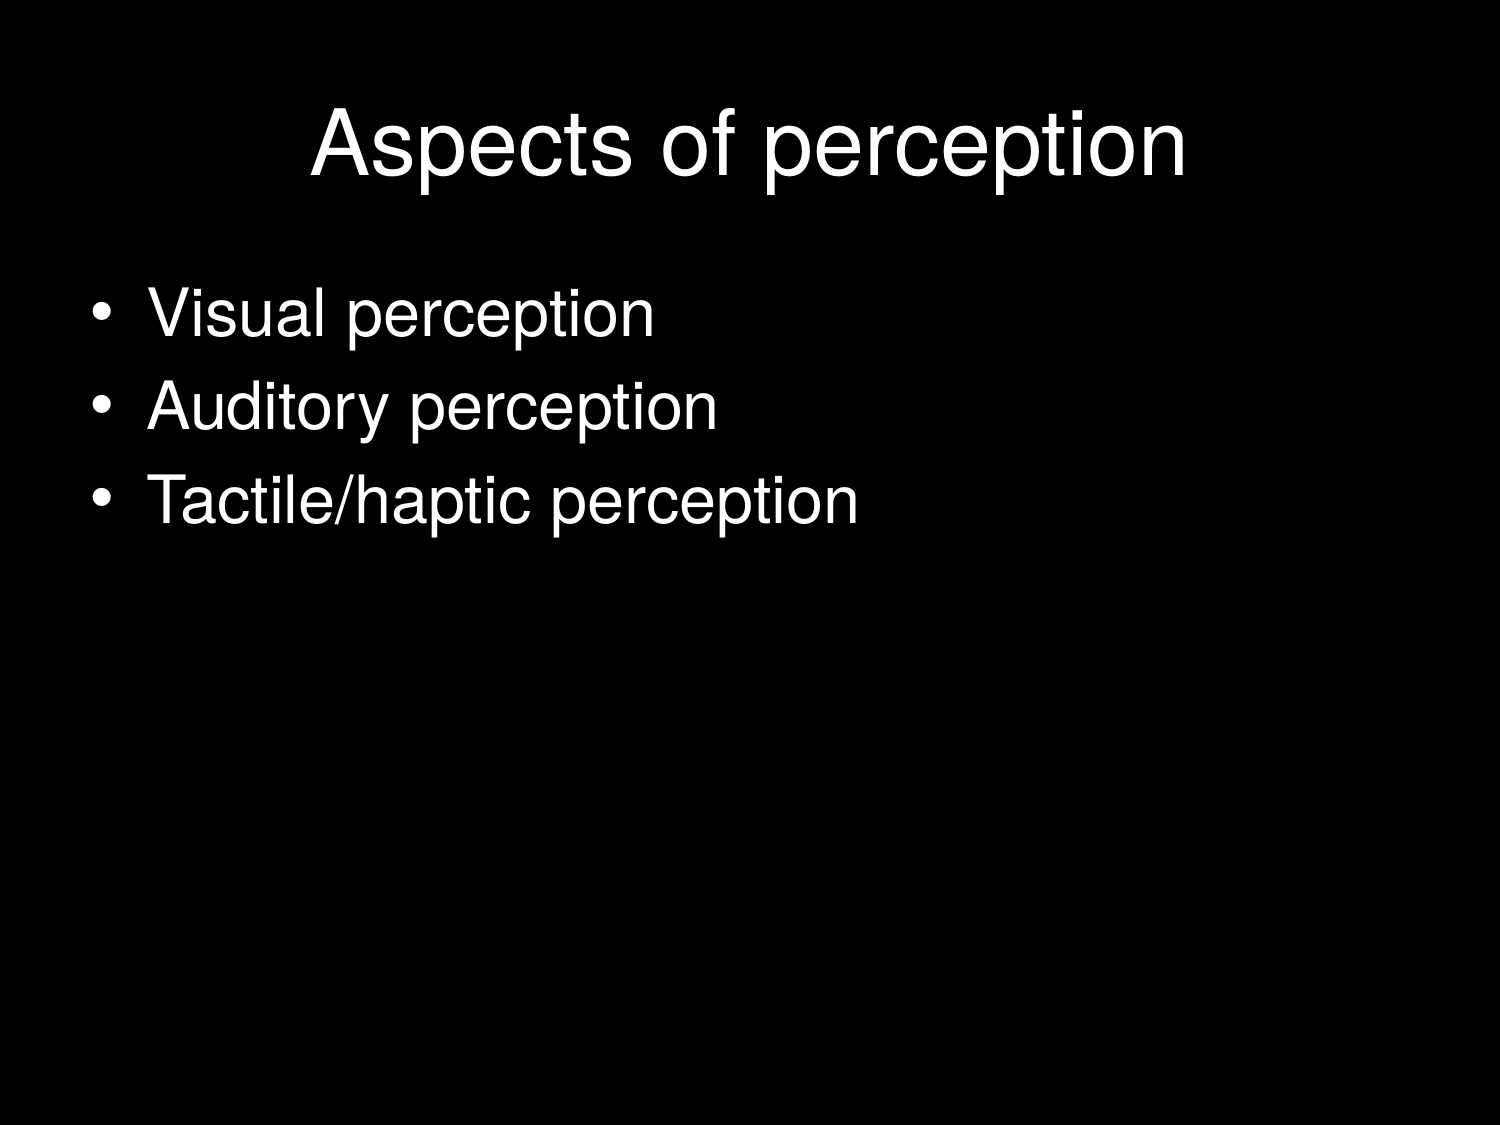

# Aspects of perception
Visual perception
Auditory perception
Tactile/haptic perception